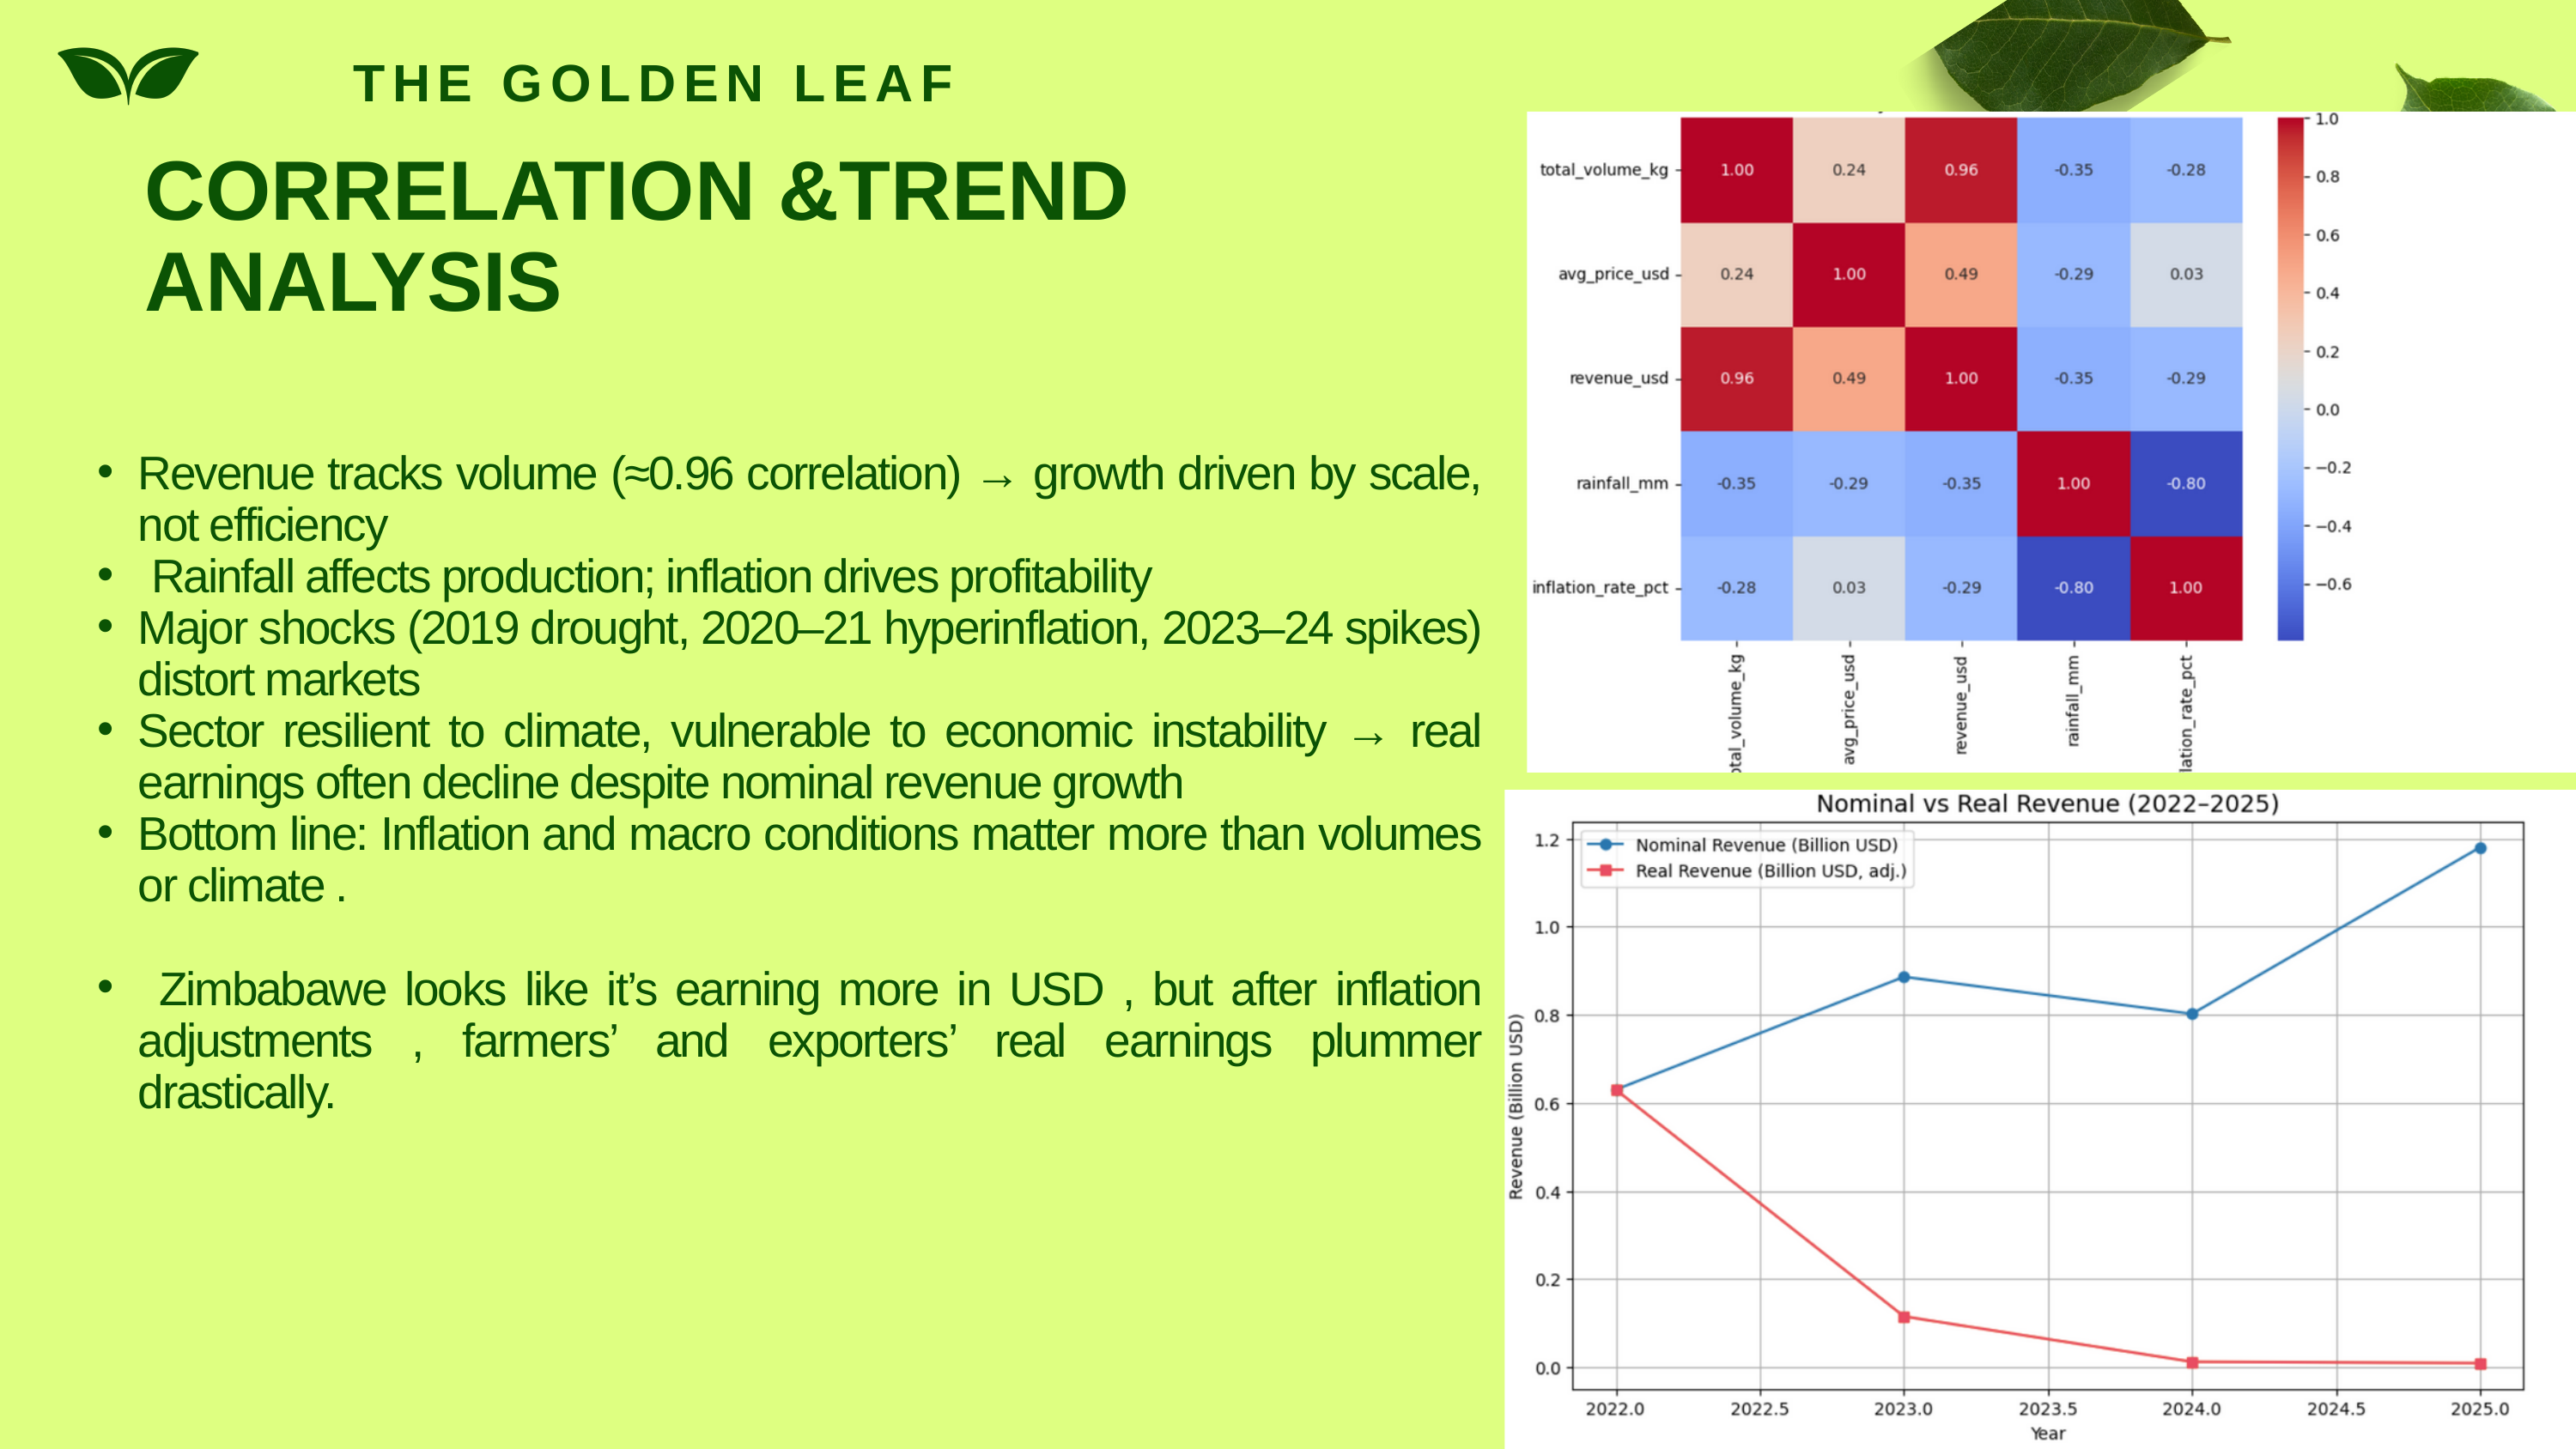

THE GOLDEN LEAF

CORRELATION &TREND ANALYSIS
Revenue tracks volume (≈0.96 correlation) → growth driven by scale, not efficiency
 Rainfall affects production; inflation drives profitability
Major shocks (2019 drought, 2020–21 hyperinflation, 2023–24 spikes) distort markets
Sector resilient to climate, vulnerable to economic instability → real earnings often decline despite nominal revenue growth
Bottom line: Inflation and macro conditions matter more than volumes or climate .

 Zimbabawe looks like it’s earning more in USD , but after inflation adjustments , farmers’ and exporters’ real earnings plummer drastically.